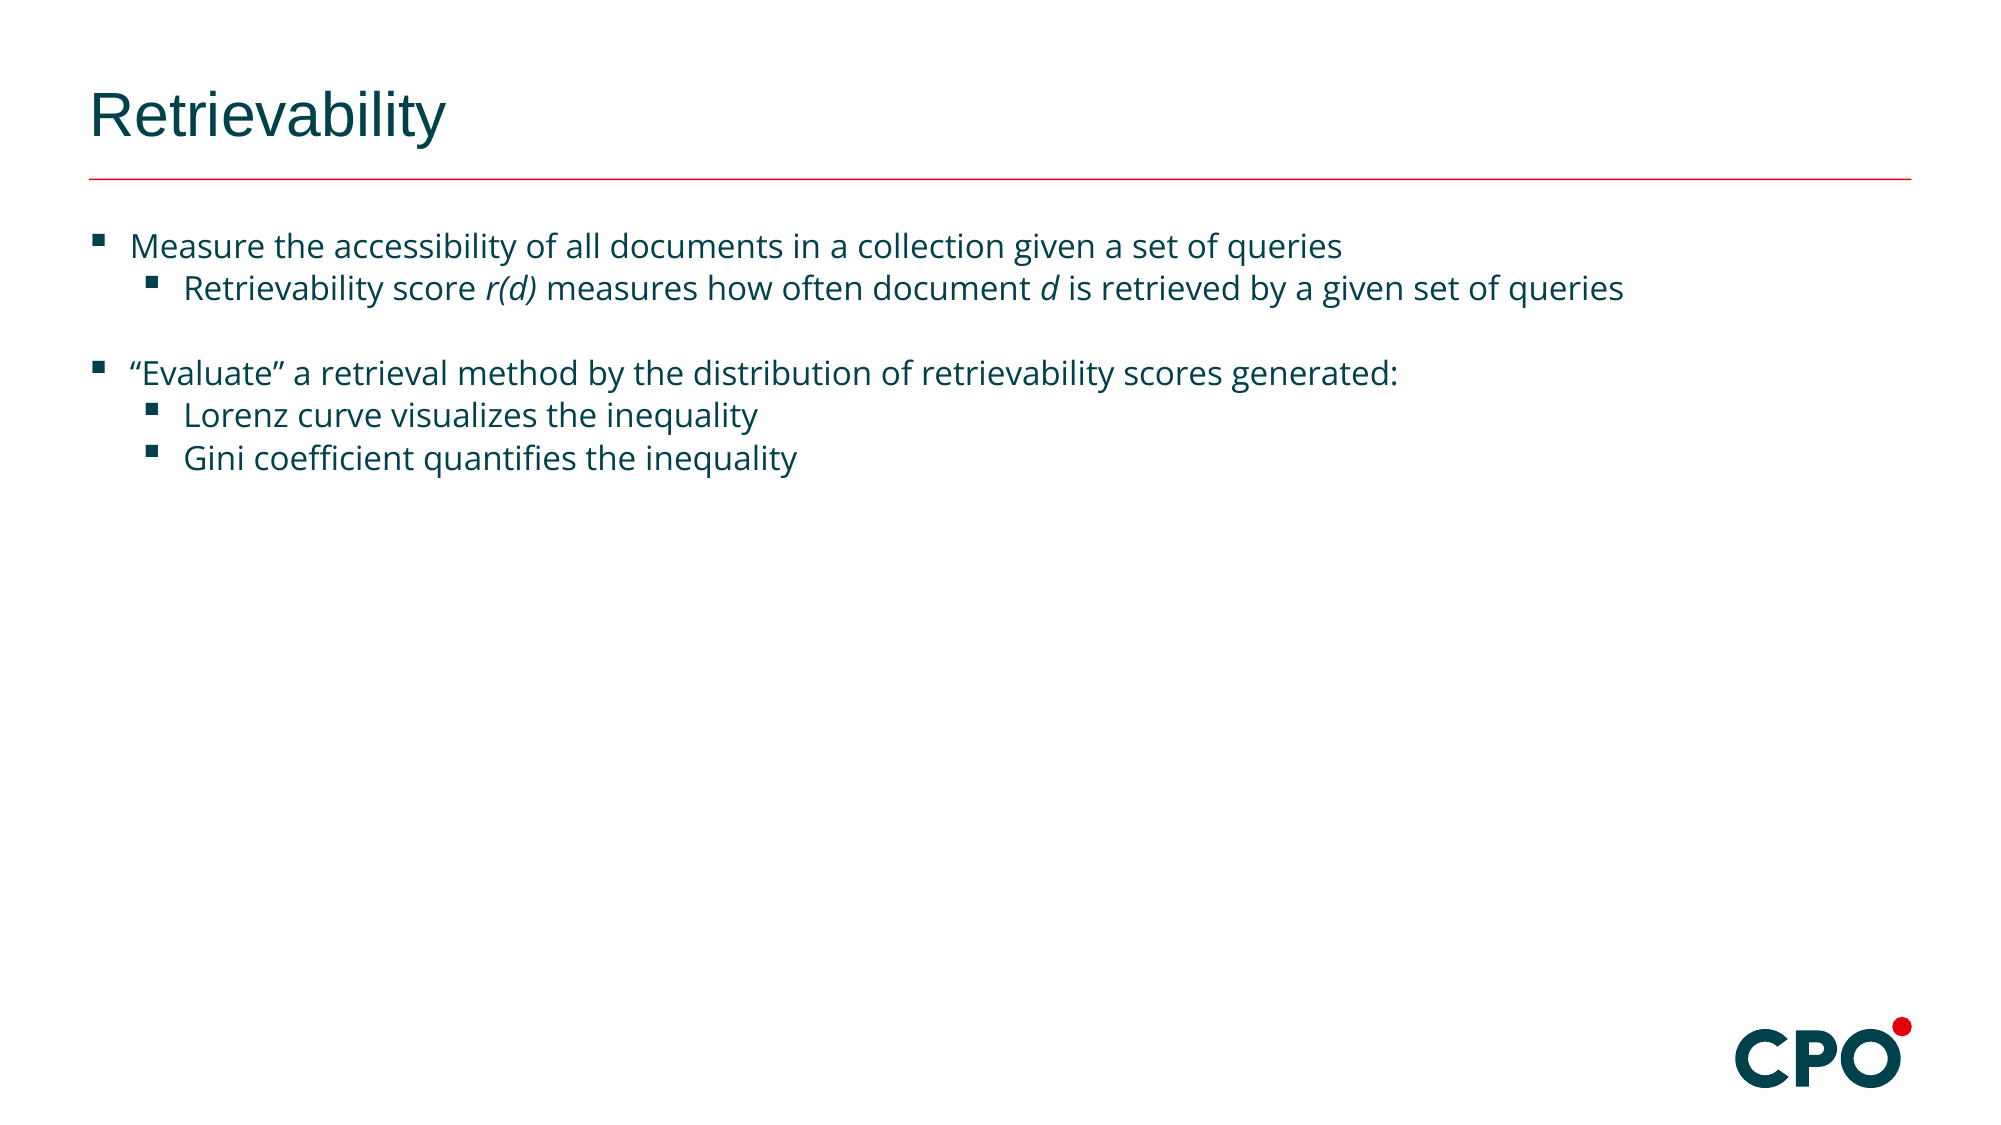

# Retrievability
Measure the accessibility of all documents in a collection given a set of queries
Retrievability score r(d) measures how often document d is retrieved by a given set of queries

“Evaluate” a retrieval method by the distribution of retrievability scores generated:
Lorenz curve visualizes the inequality
Gini coefficient quantifies the inequality